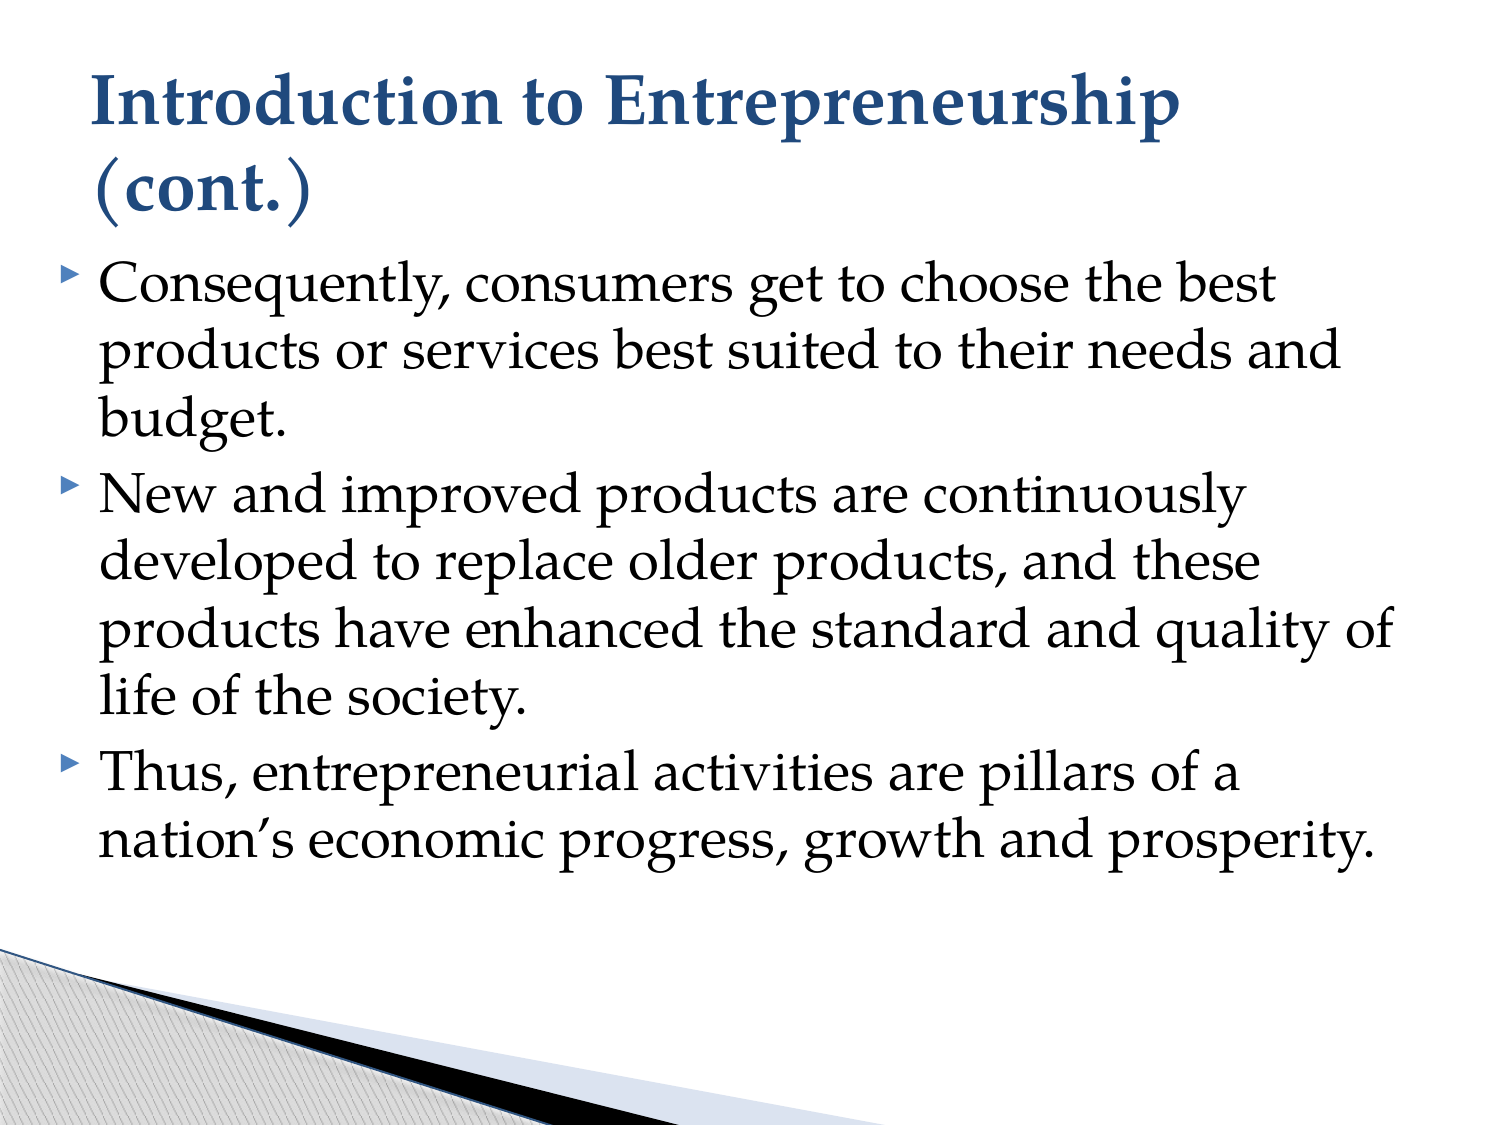

# Introduction to Entrepreneurship (cont.)
Consequently, consumers get to choose the best products or services best suited to their needs and budget.
New and improved products are continuously developed to replace older products, and these products have enhanced the standard and quality of life of the society.
Thus, entrepreneurial activities are pillars of a nation’s economic progress, growth and prosperity.